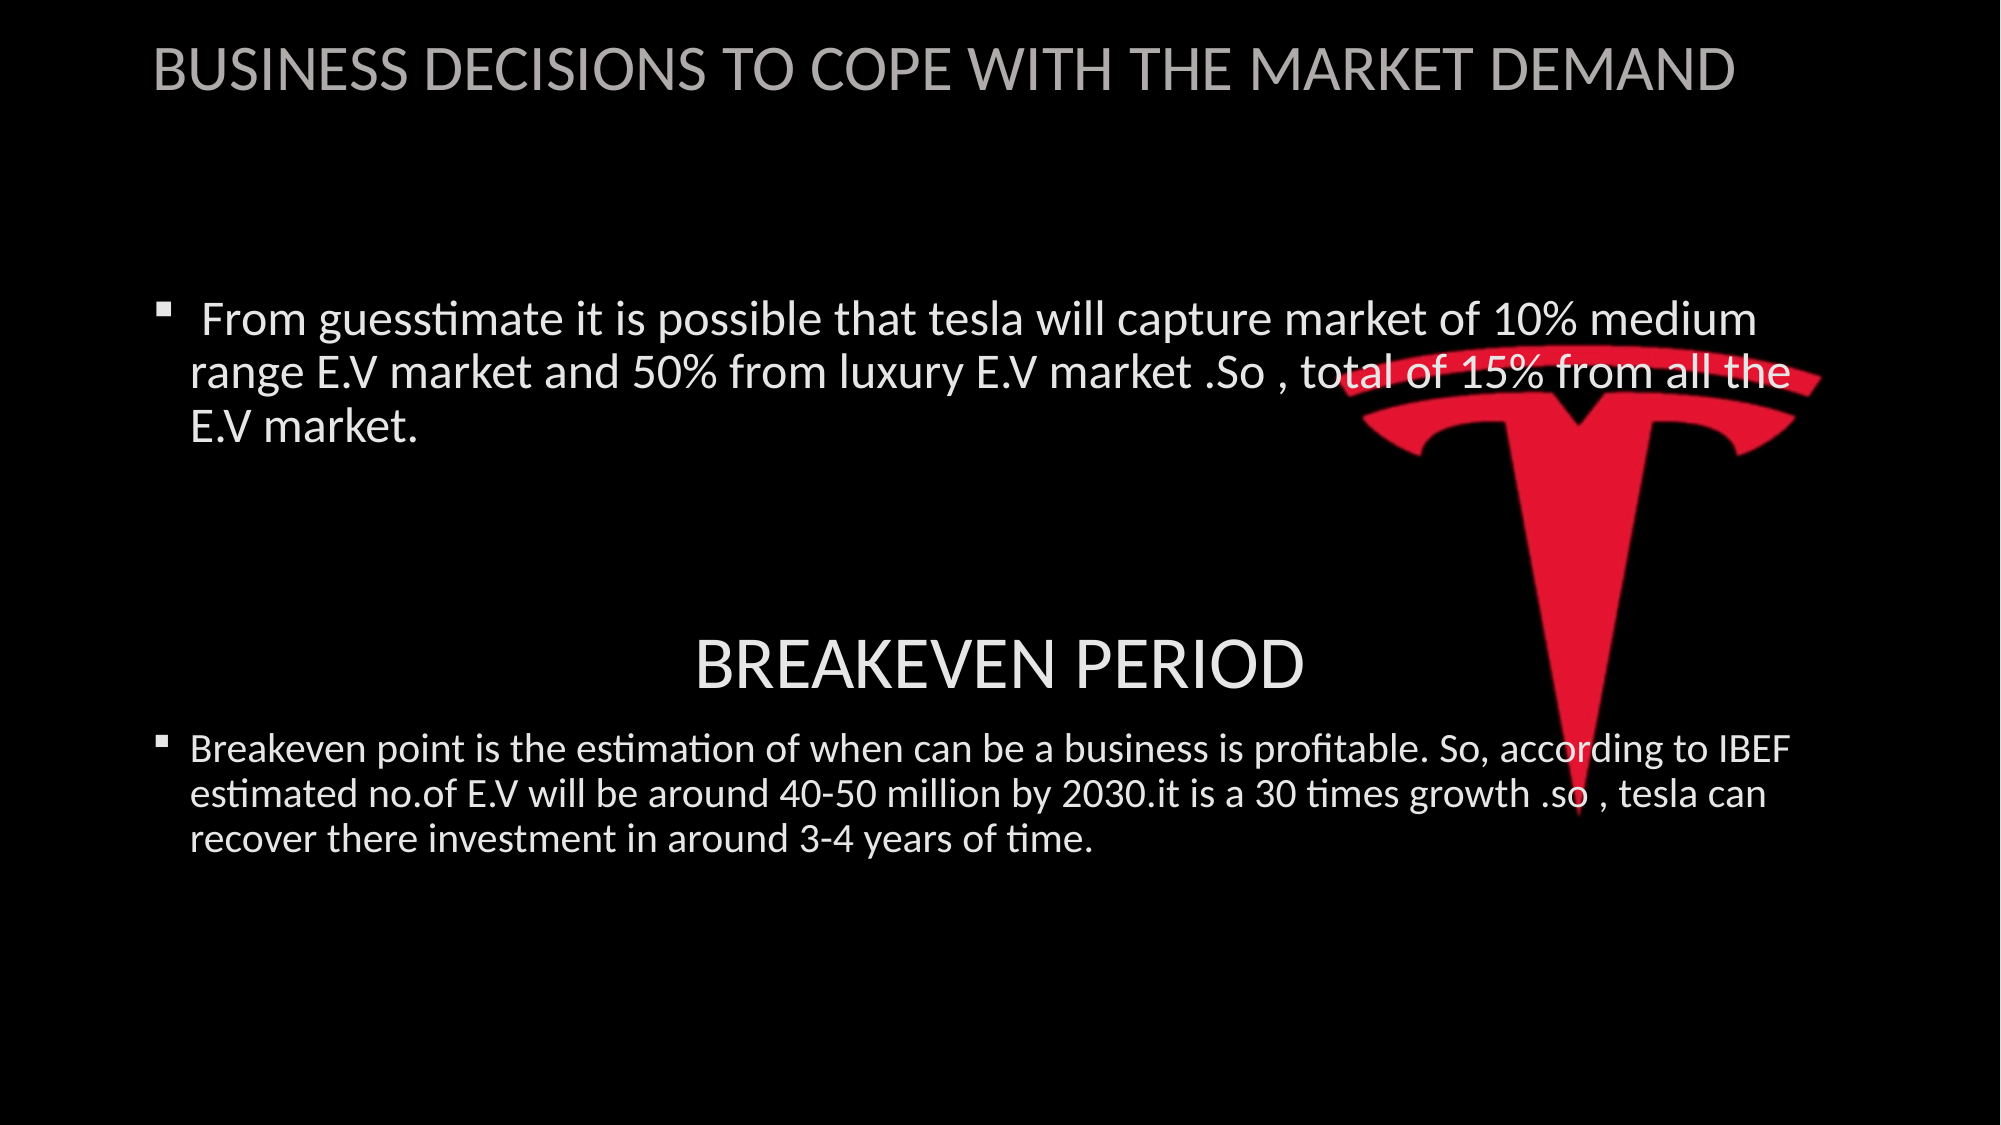

# BUSINESS DECISIONS TO COPE WITH THE MARKET DEMAND
 From guesstimate it is possible that tesla will capture market of 10% medium range E.V market and 50% from luxury E.V market .So , total of 15% from all the E.V market.

BREAKEVEN PERIOD
Breakeven point is the estimation of when can be a business is profitable. So, according to IBEF estimated no.of E.V will be around 40-50 million by 2030.it is a 30 times growth .so , tesla can recover there investment in around 3-4 years of time.